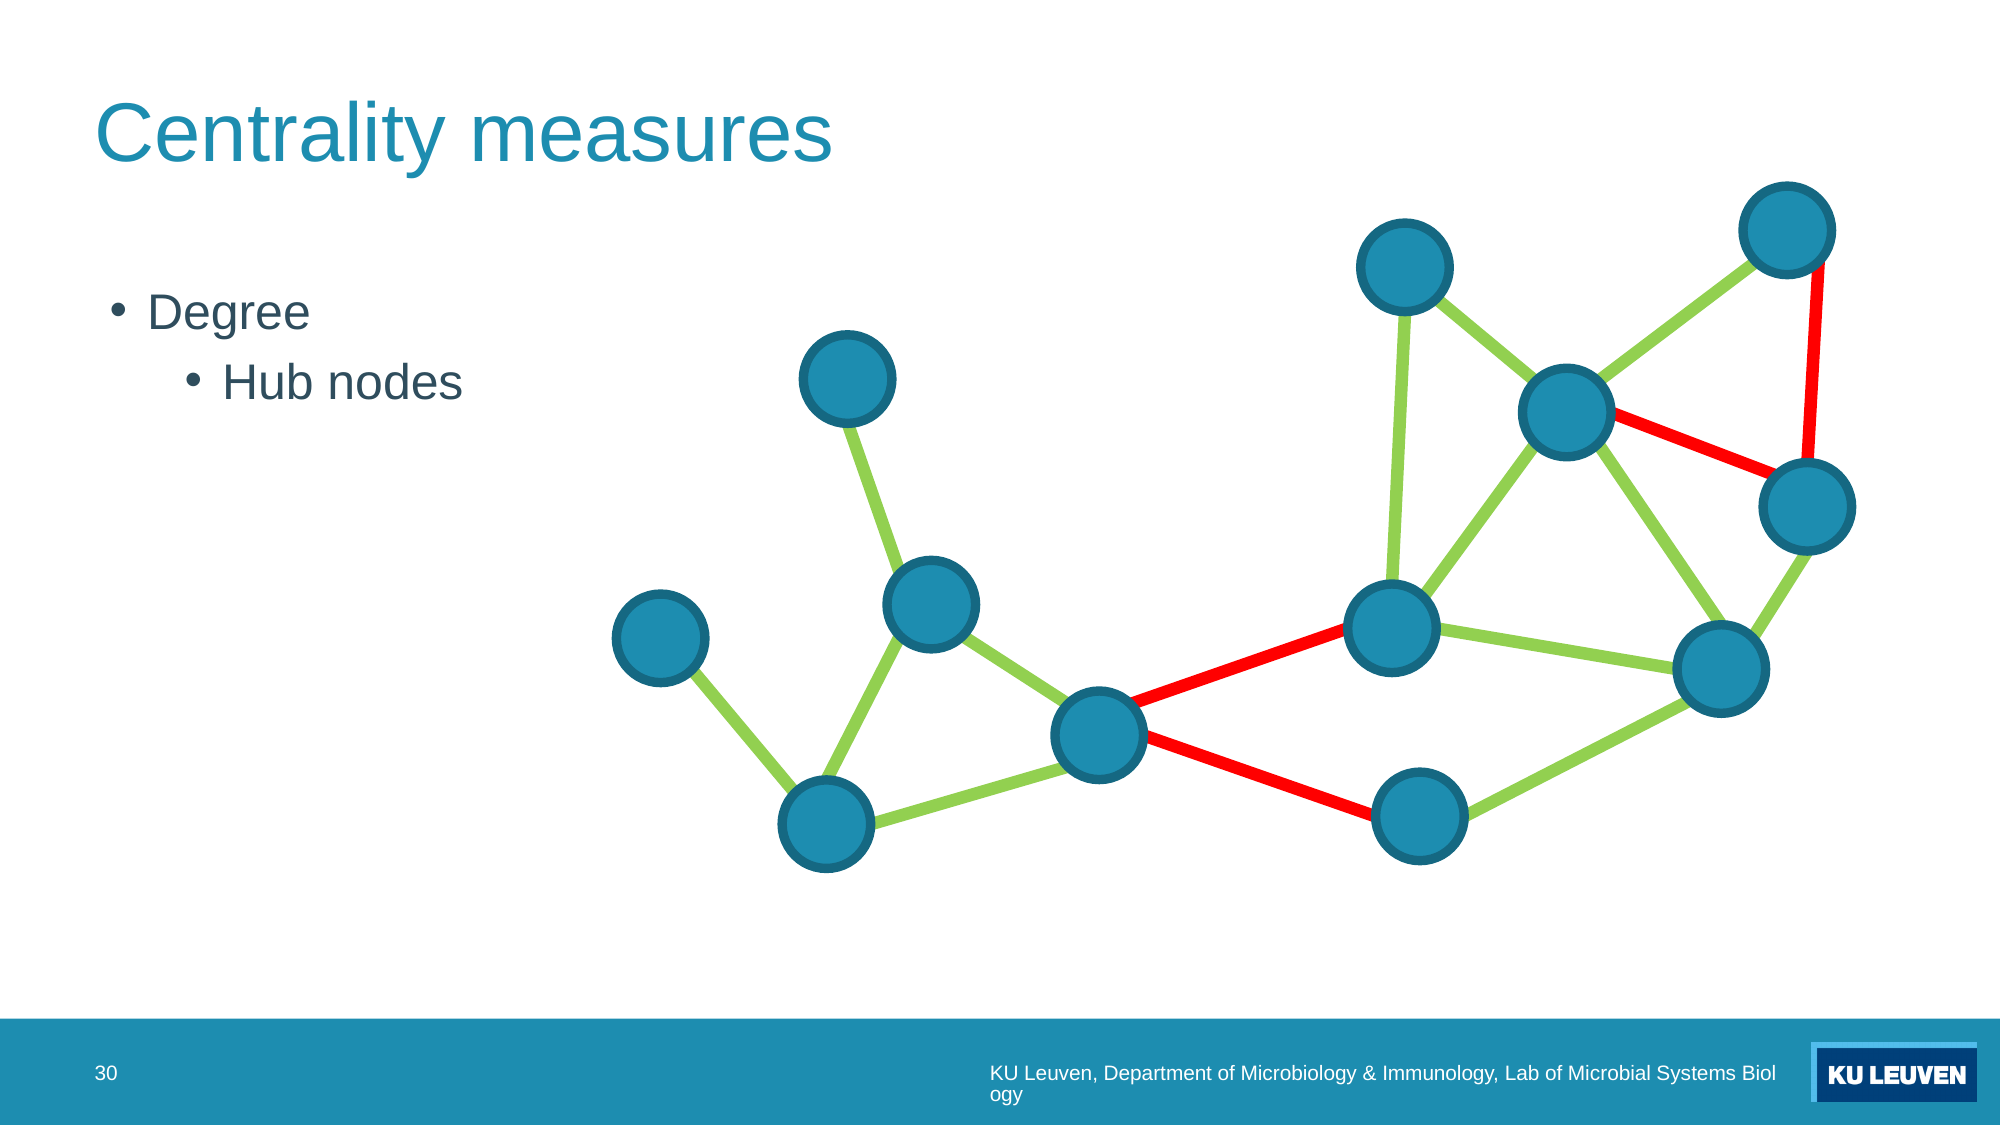

# Centrality measures

Degree
Hub nodes

30
KU Leuven, Department of Microbiology & Immunology, Lab of Microbial Systems Biology